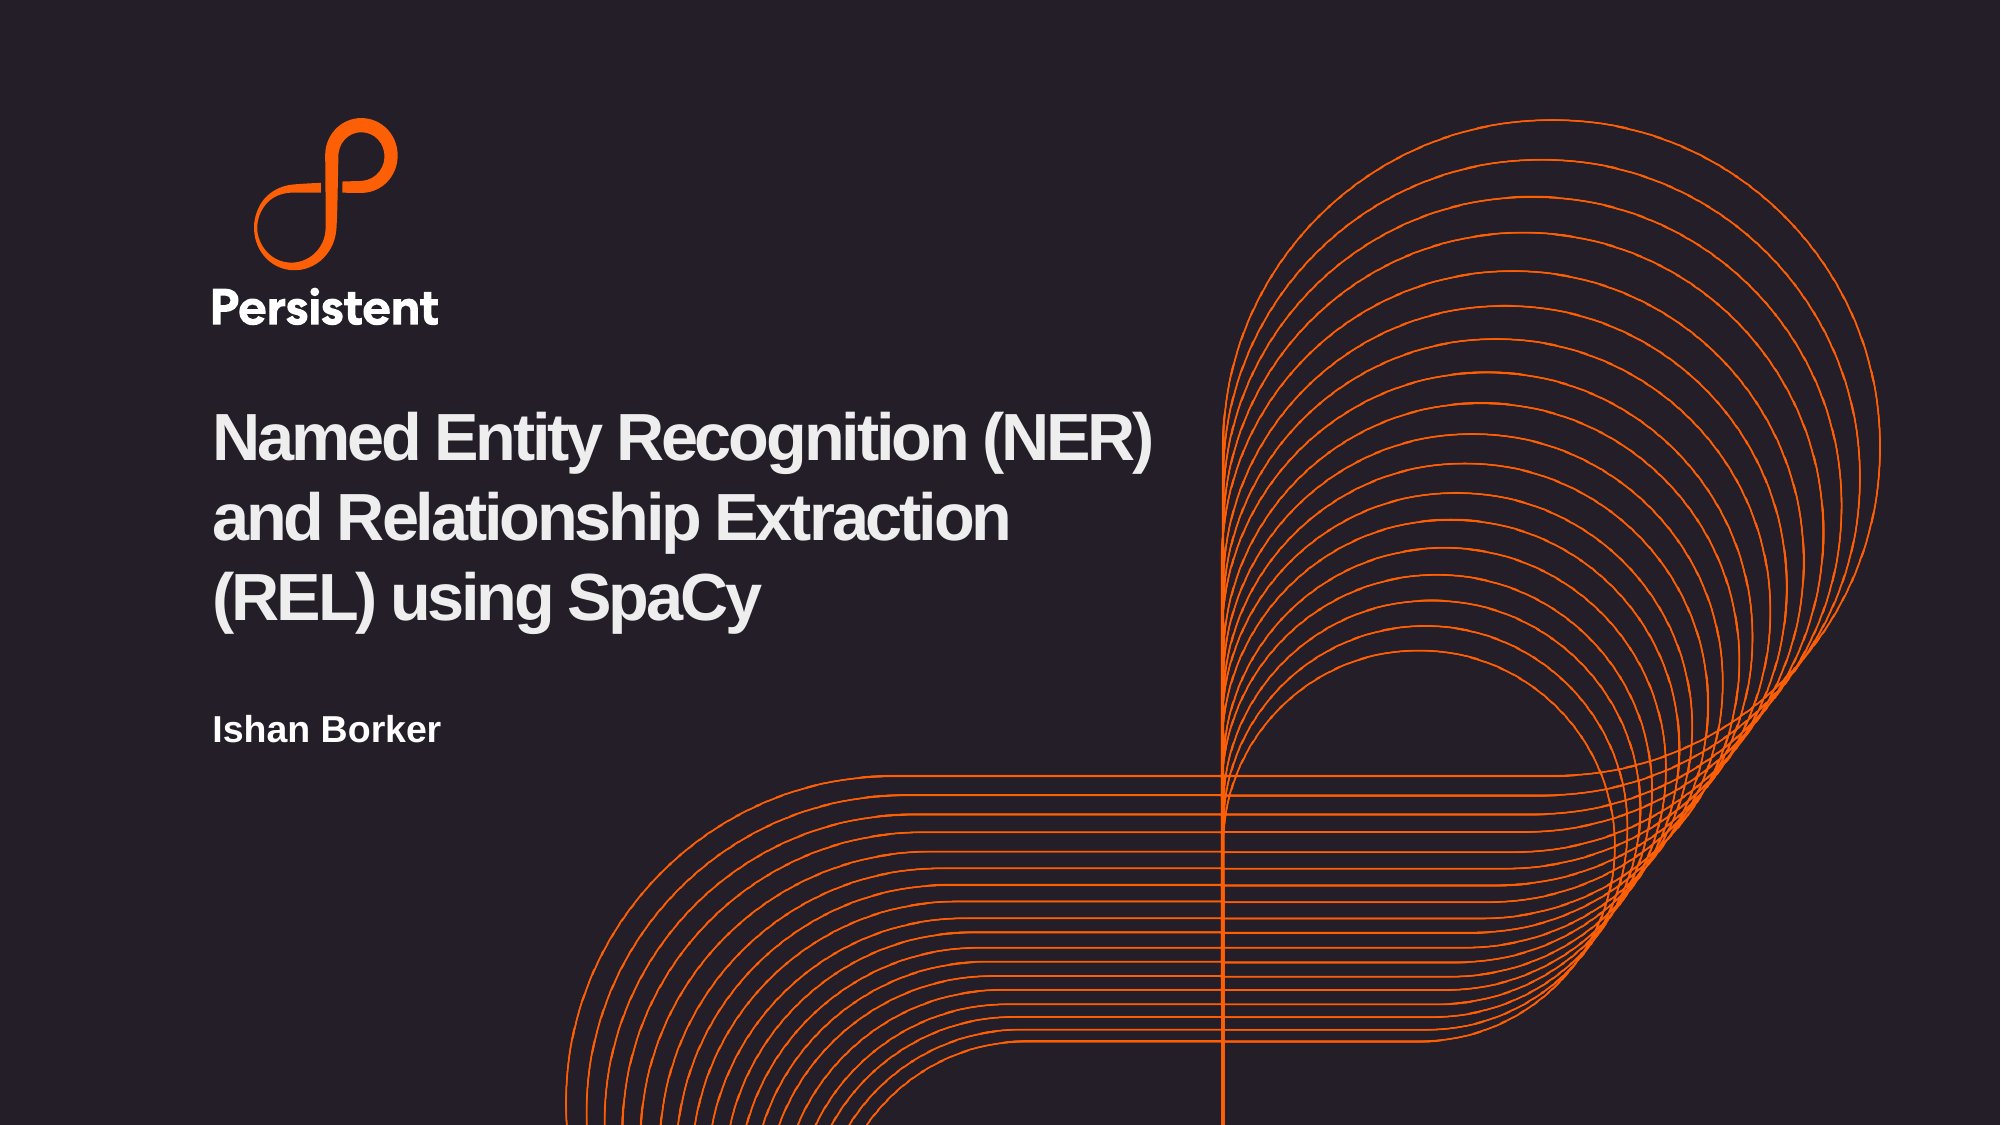

# Named Entity Recognition (NER) and Relationship Extraction (REL) using SpaCy
Ishan Borker